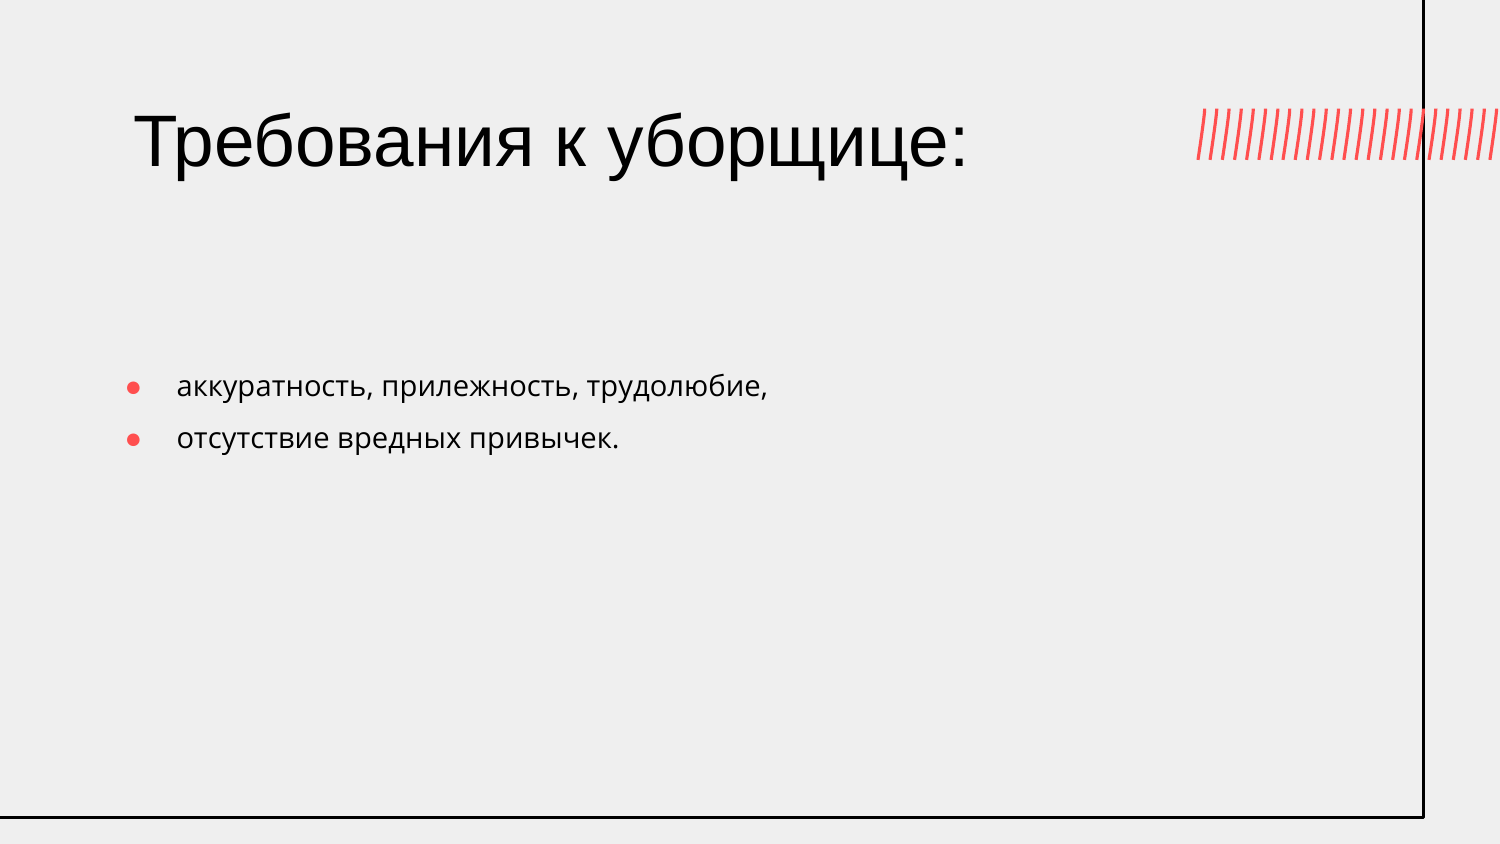

# Требования к уборщице:
аккуратность, прилежность, трудолюбие,
отсутствие вредных привычек.